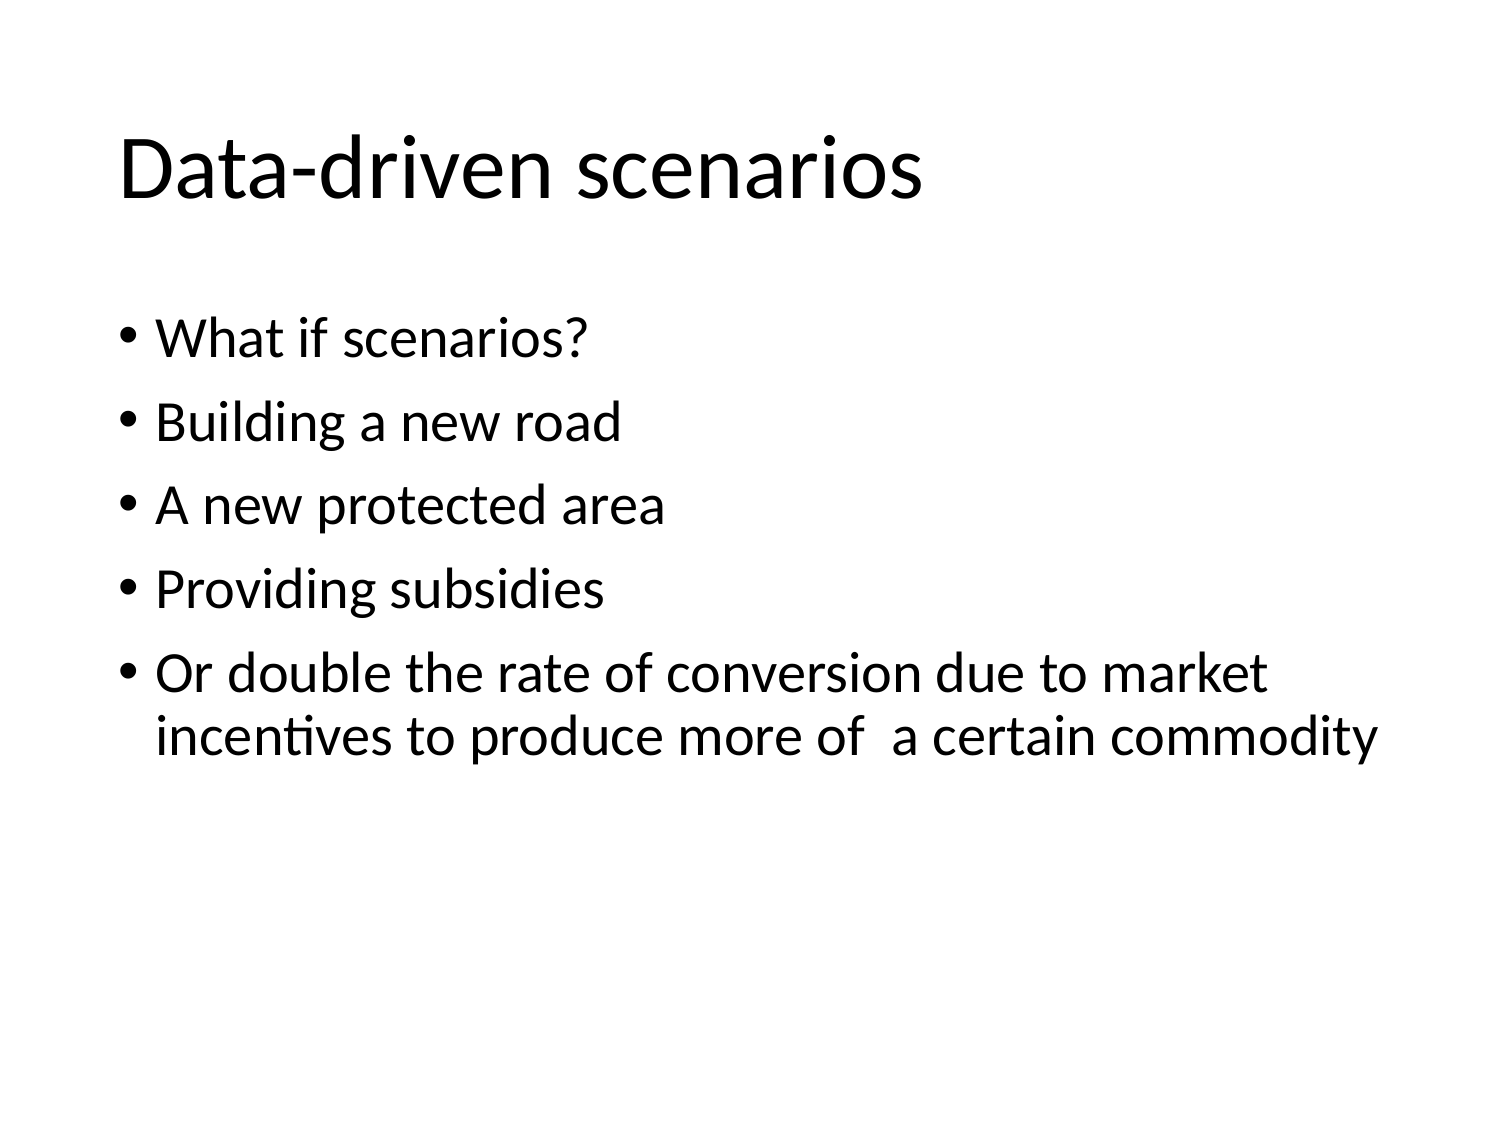

# Data-driven scenarios
What if scenarios?
Building a new road
A new protected area
Providing subsidies
Or double the rate of conversion due to market incentives to produce more of  a certain commodity